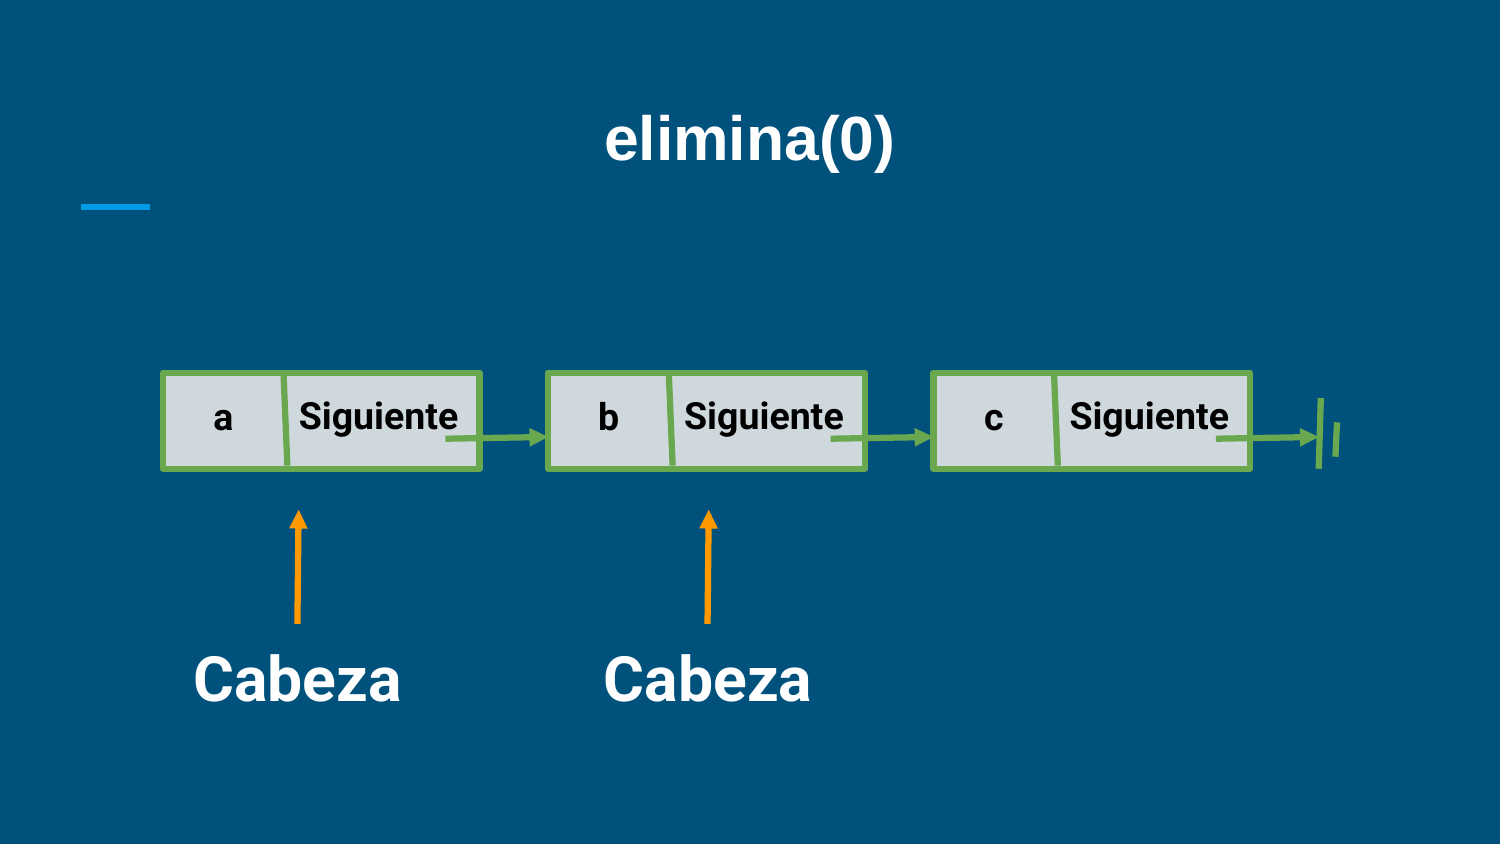

# elimina(0)

Siguiente
a

Siguiente
b

Siguiente
c
Cabeza
Cabeza